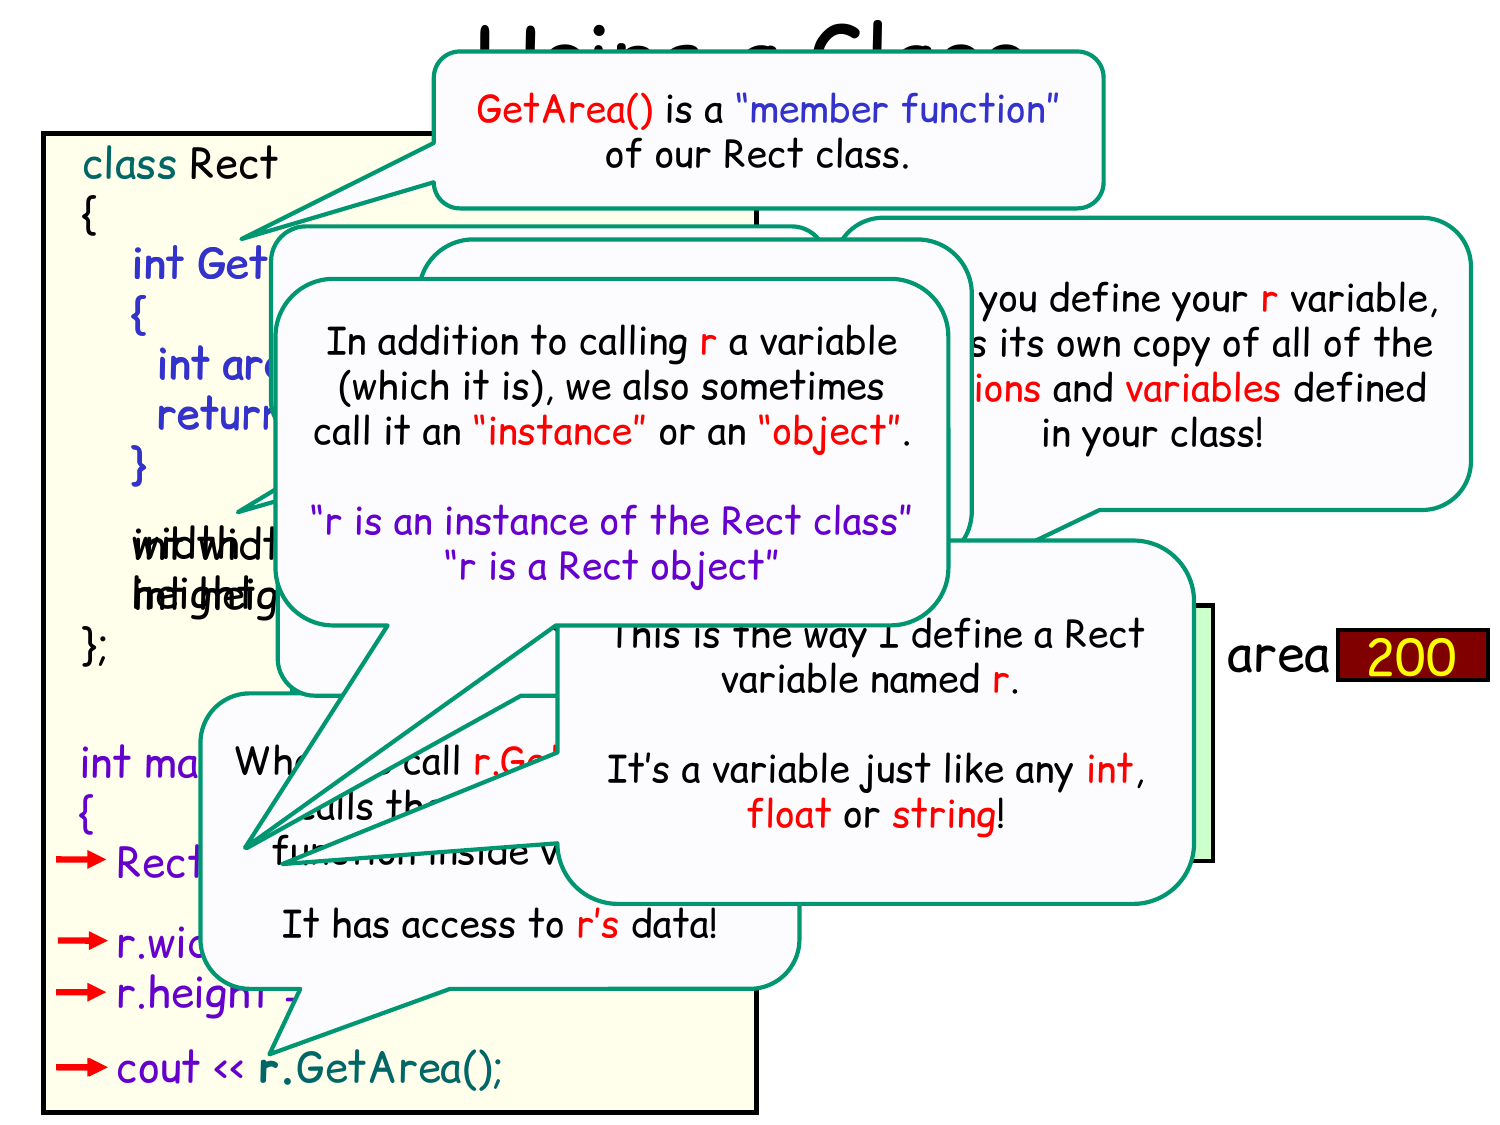

# Using a Class
GetArea() is a “member function” of our Rect class.

    int GetArea()
    {
      int area = width * height;
      return(area);
    }

    width
    height
class Rect
{
    int GetArea()
    {
      int area = width * height;
      return(area);
    }

    int width;
    int height;
};

When you define your r variable, it gets its own copy of all of the functions and variables defined in your class!
width and height are called “member variables”
The area variable is a standard local variable.
It’s used for temporary computation and goes away at the end of the function.
Output:
200
In addition to calling r a variable (which it is), we also sometimes call it an “instance” or an “object”.

“r is an instance of the Rect class”
“r is a Rect object”
And of course, I can define as many Rect objects as I like!
This is the way I define a Rect variable named r.

It’s a variable just like any int, float or string!
r has its own width and height member variables.
 r

area

200

*

When we call r.GetArea(), this calls the version of the function inside variable r.
It has access to r’s data!
200

int main(void)
{
   Rect  r;

   r.width = 10;
   r.height = 20;

   cout << r.GetArea();

10
10

20
20